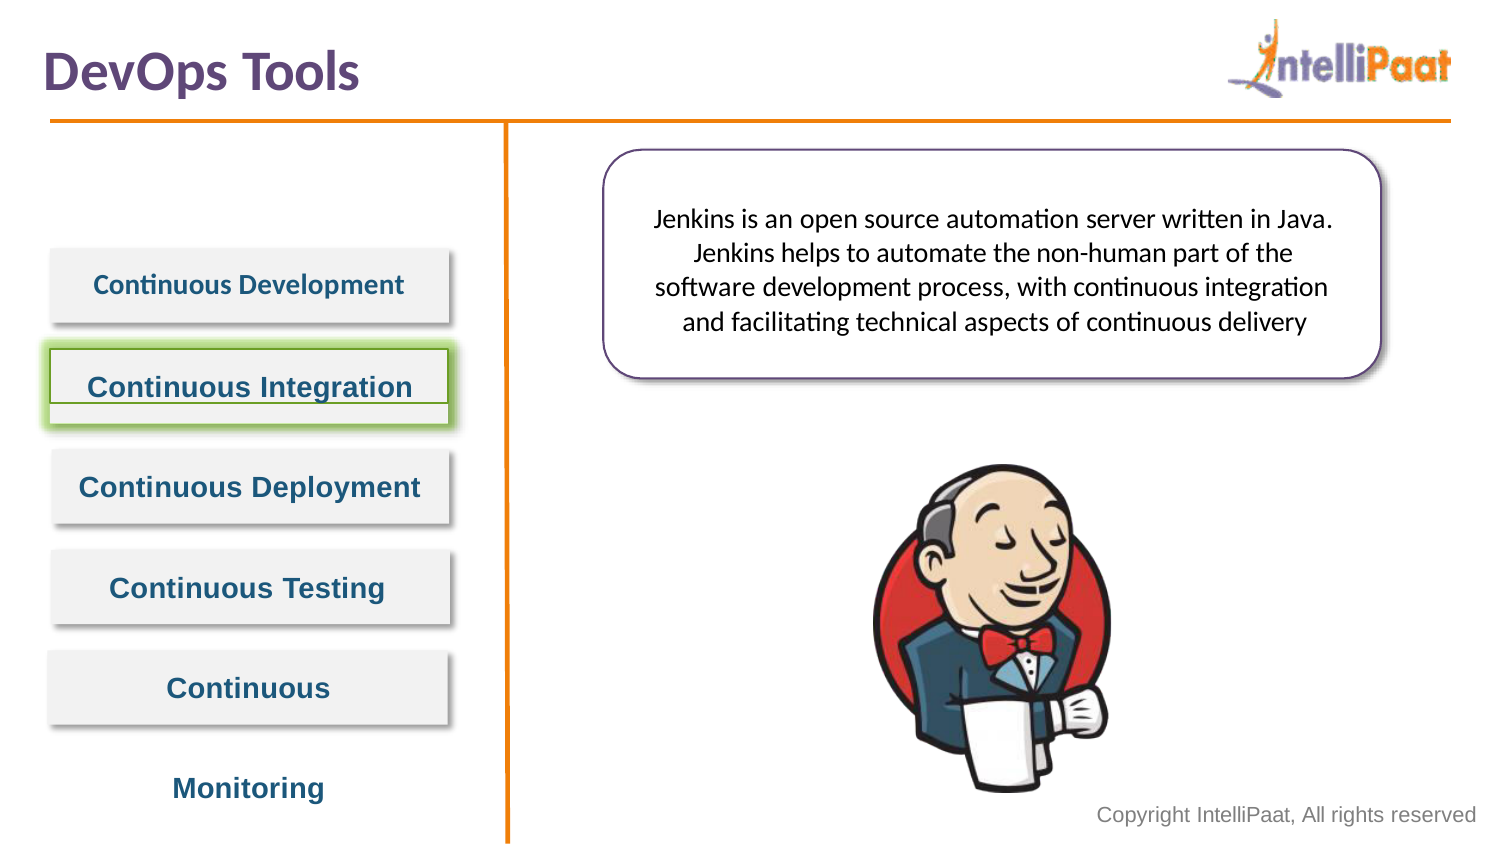

# DevOps Tools

Jenkins is an open source automation server written in Java.
Jenkins helps to automate the non-human part of the
software development process, with continuous integration  and facilitating technical aspects of continuous delivery

Continuous Development

Continuous Integration

Continuous Deployment
Continuous Testing  Continuous Monitoring

Copyright IntelliPaat, All rights reserved